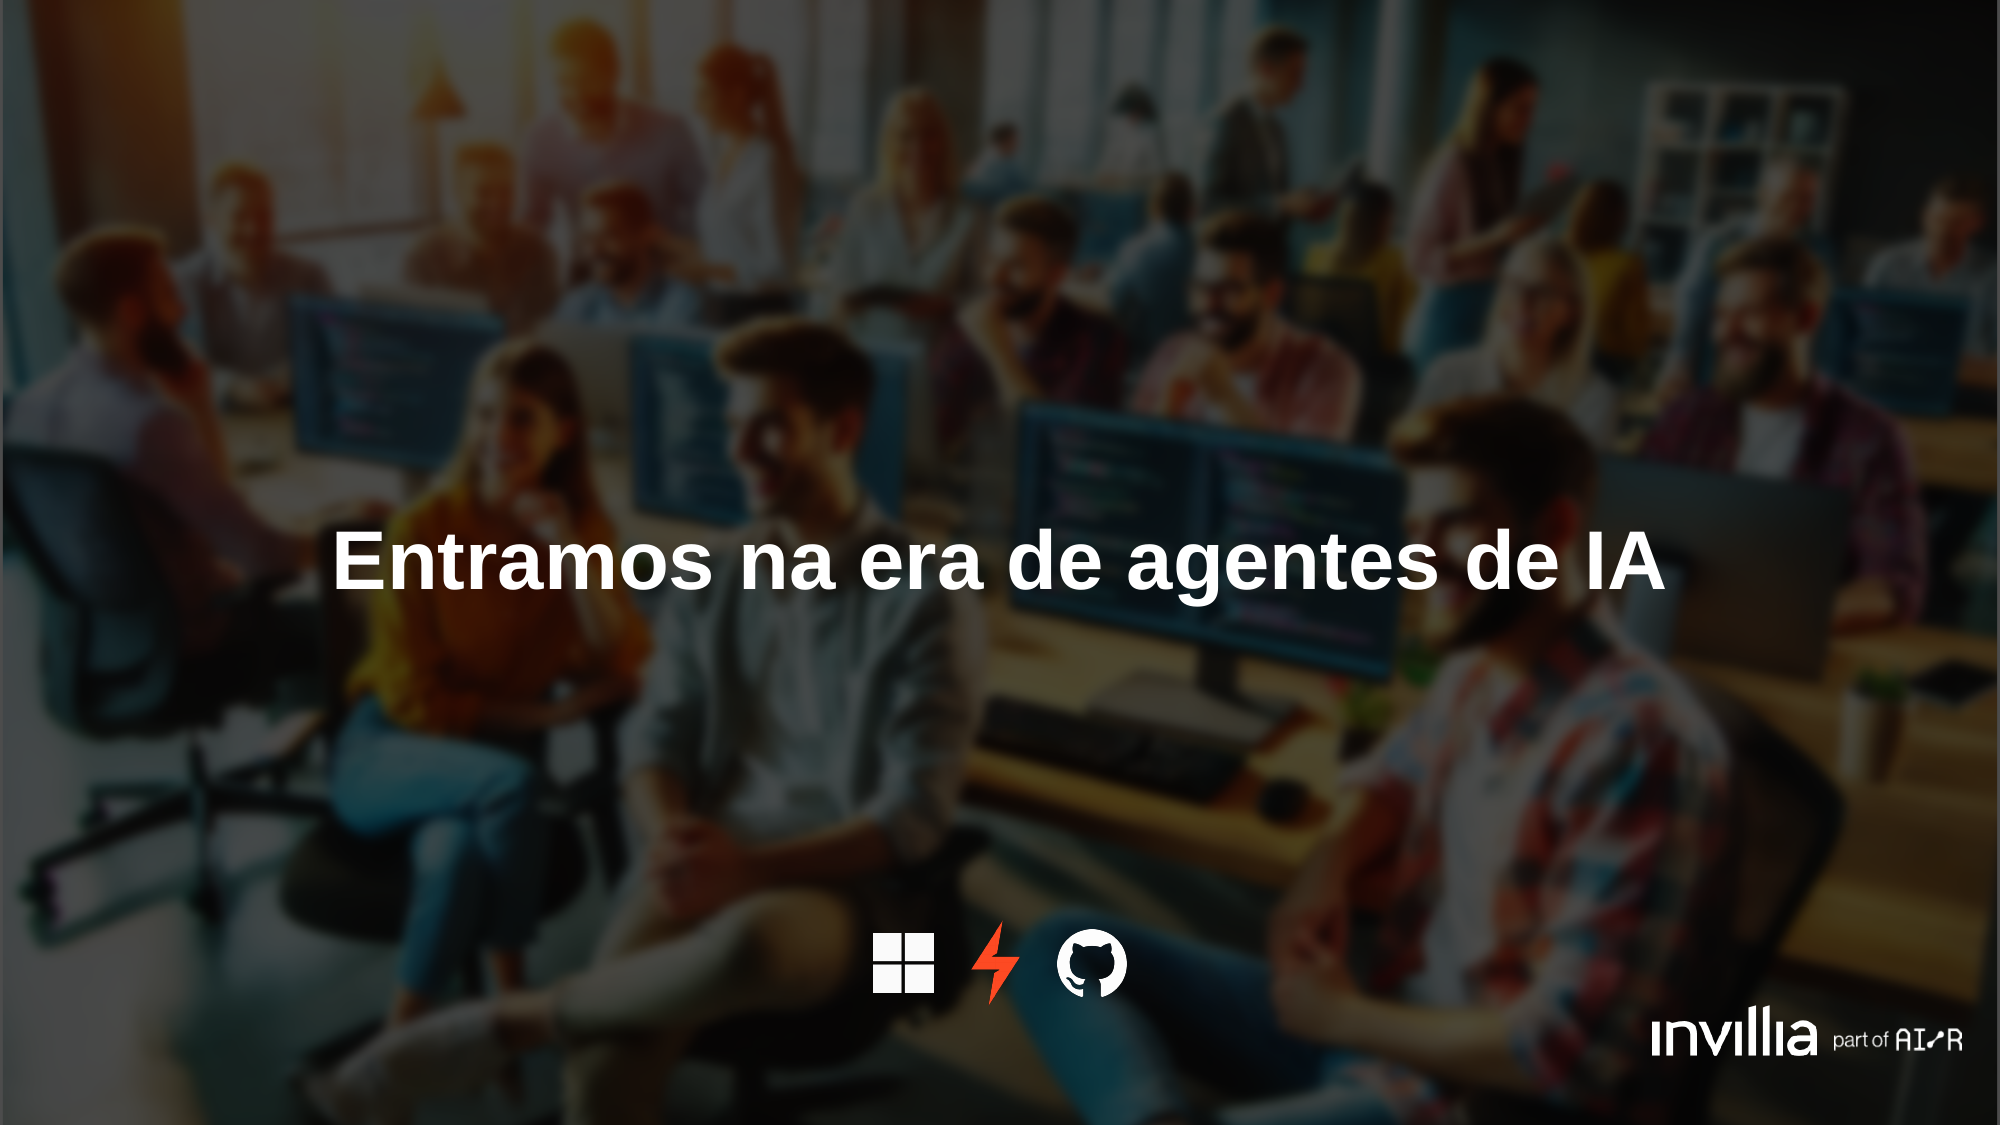

# Entramos na era de agentes de IA